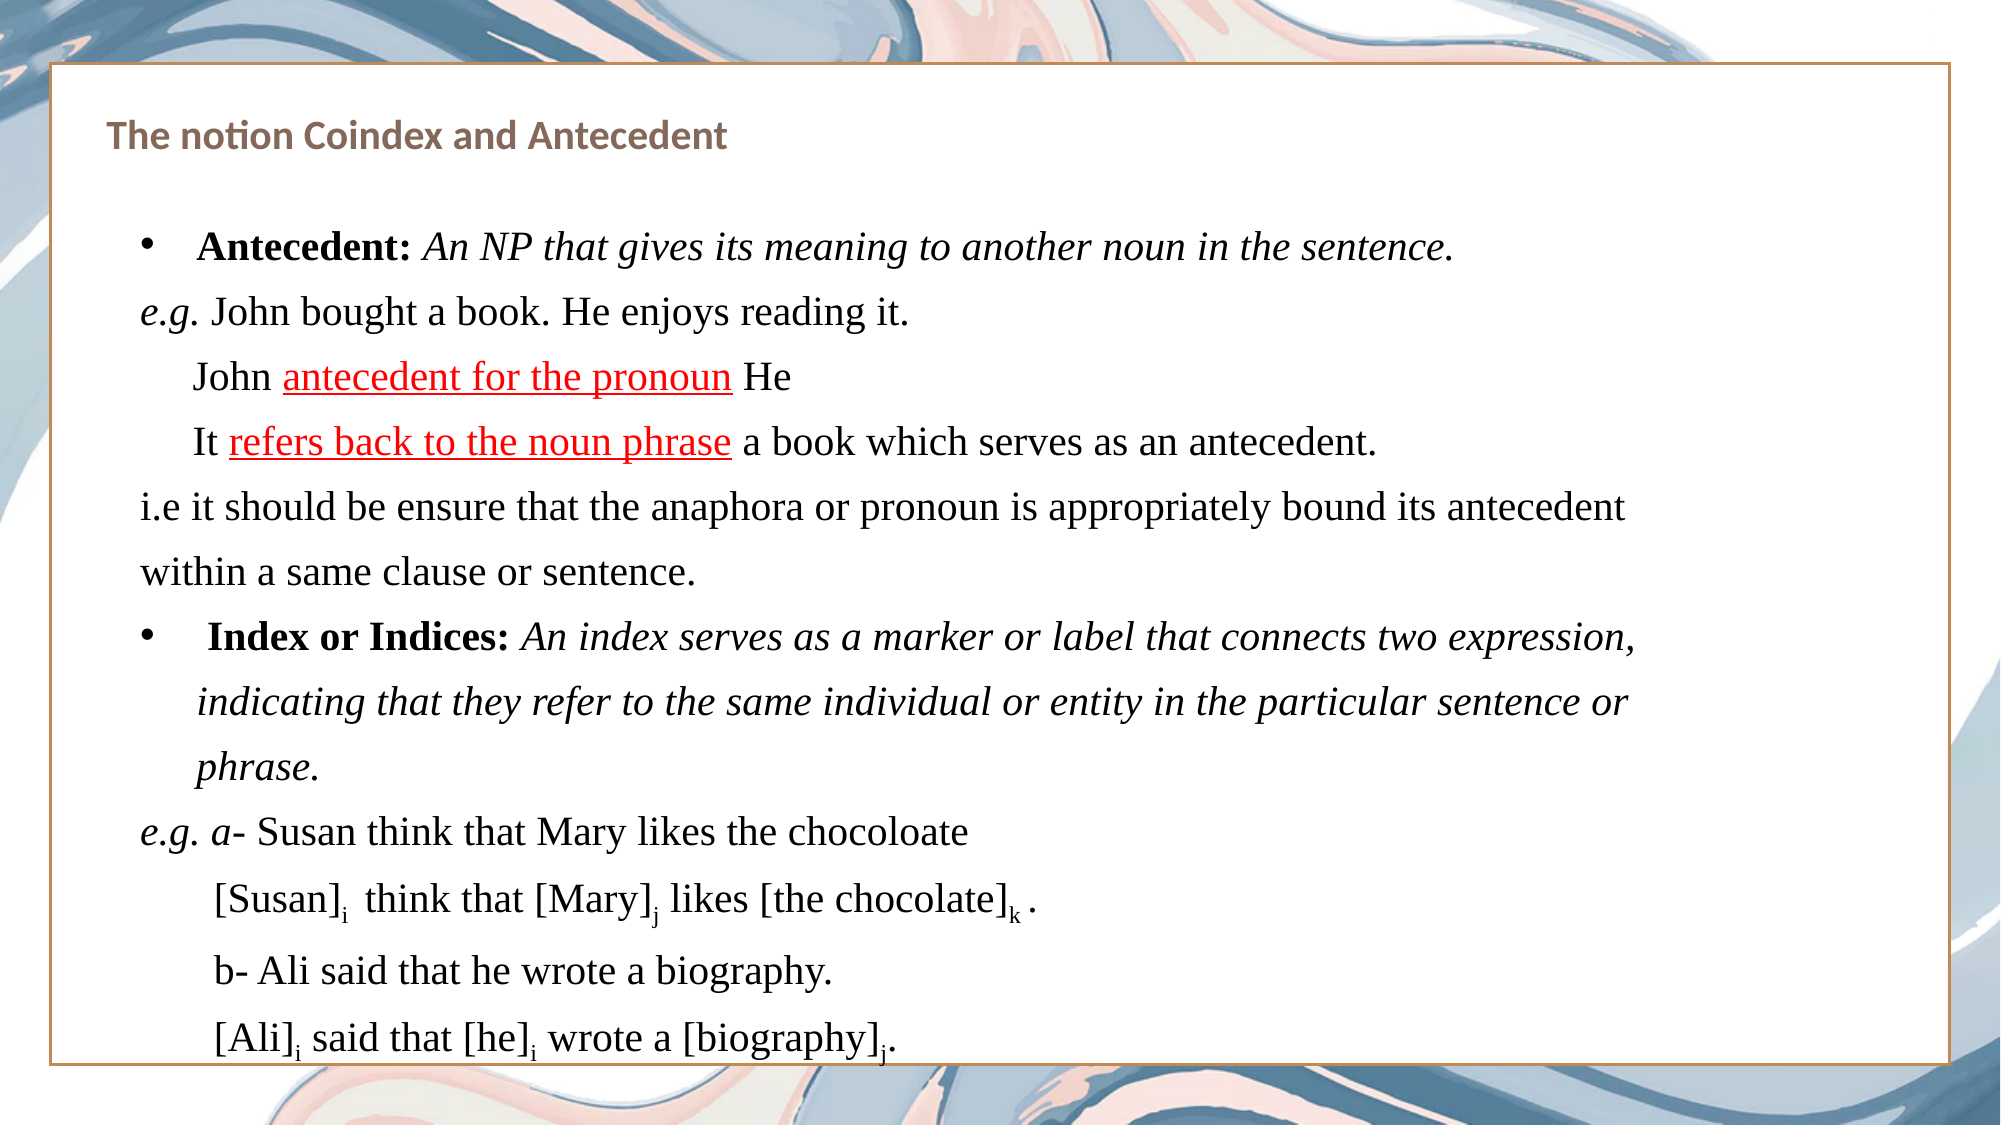

The notion Coindex and Antecedent

Antecedent: An NP that gives its meaning to another noun in the sentence.
e.g. John bought a book. He enjoys reading it.
     John antecedent for the pronoun He
     It refers back to the noun phrase a book which serves as an antecedent.
i.e it should be ensure that the anaphora or pronoun is appropriately bound its antecedent within a same clause or sentence.
 Index or Indices: An index serves as a marker or label that connects two expression, indicating that they refer to the same individual or entity in the particular sentence or phrase.
e.g. a- Susan think that Mary likes the chocoloate
       [Susan]i  think that [Mary]j likes [the chocolate]k .
       b- Ali said that he wrote a biography.
       [Ali]i said that [he]i wrote a [biography]j.
Click here to add content of the text，and briefly explain your point of view